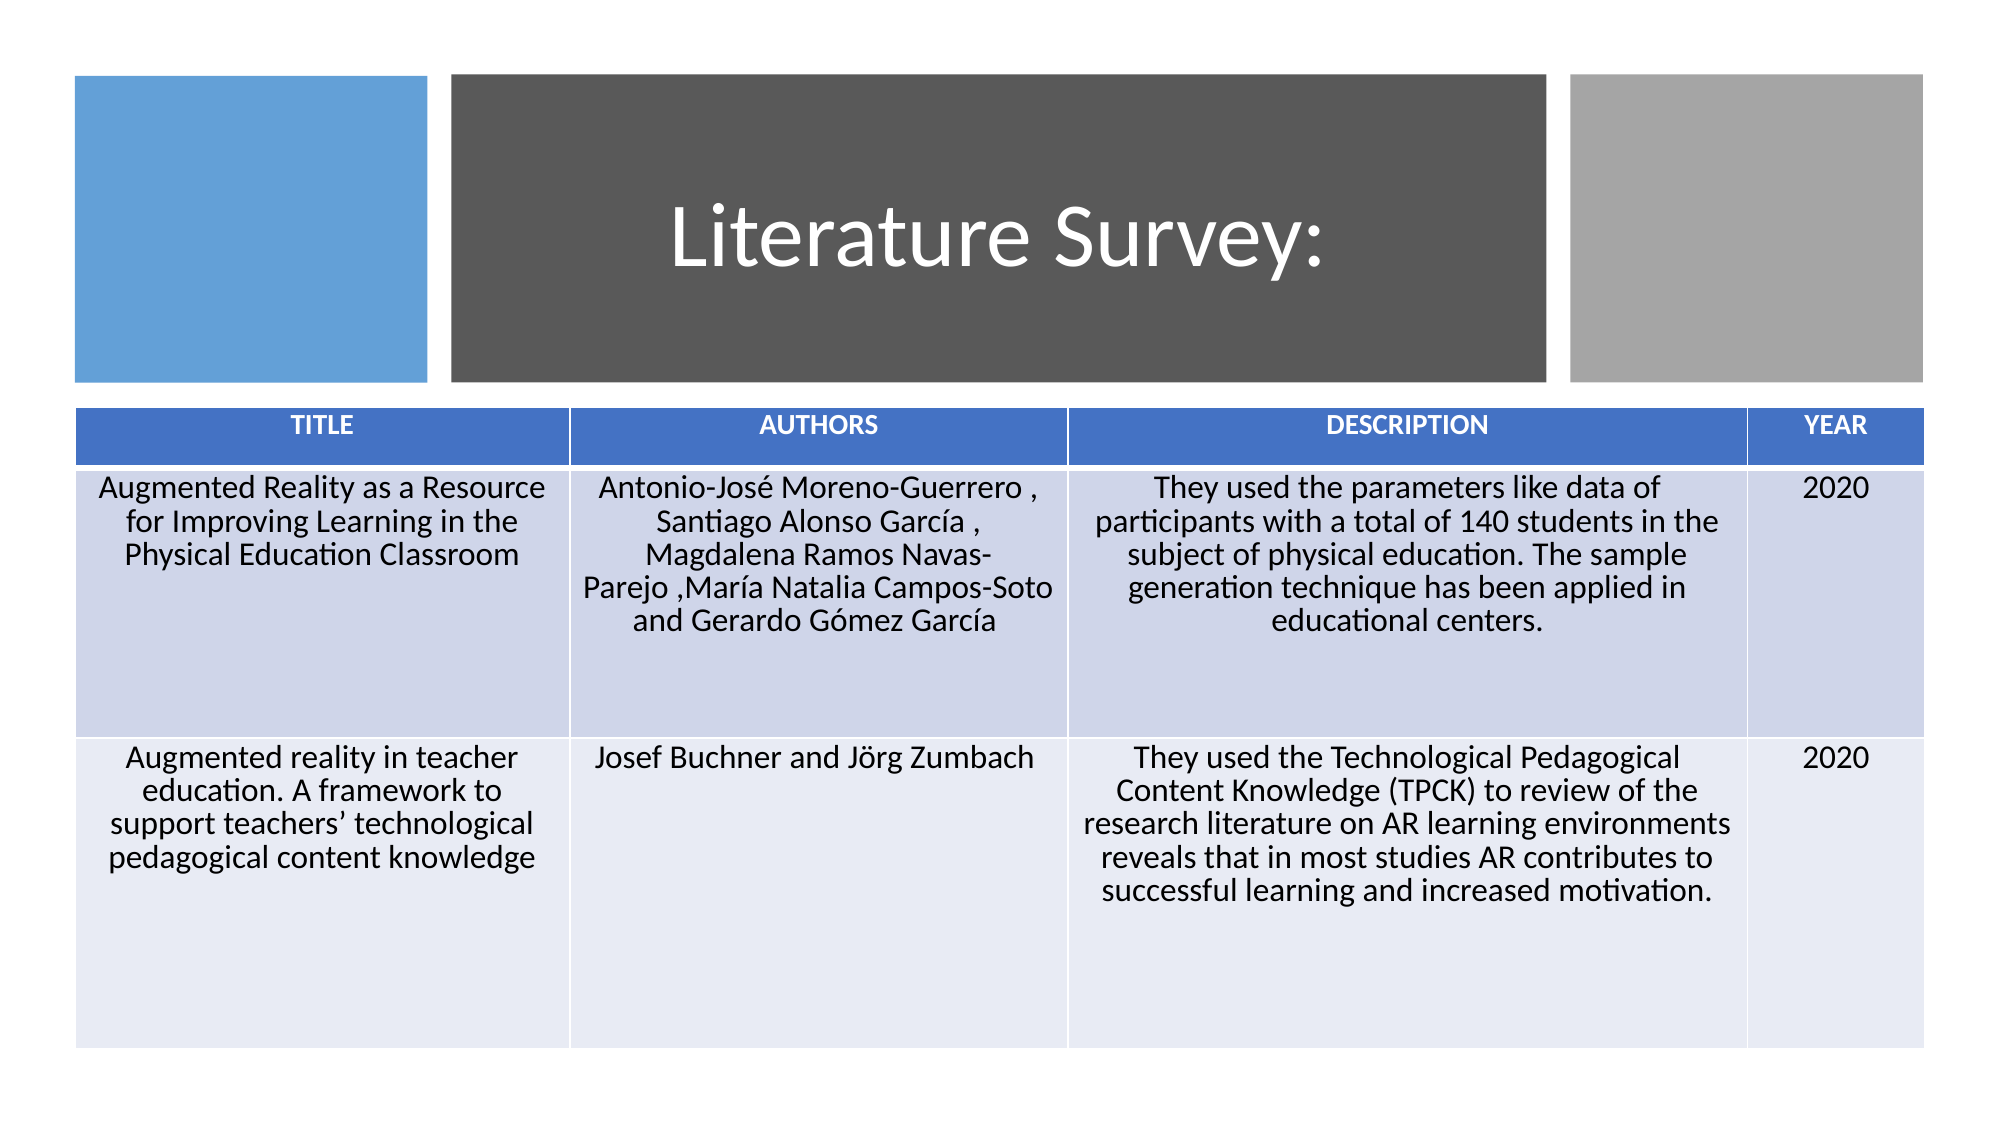

# Literature Survey:
| TITLE | AUTHORS | DESCRIPTION | YEAR |
| --- | --- | --- | --- |
| Augmented Reality as a Resource for Improving Learning in the Physical Education Classroom | Antonio-José Moreno-Guerrero , Santiago Alonso García , Magdalena Ramos Navas-Parejo ,María Natalia Campos-Soto and Gerardo Gómez García | They used the parameters like data of participants with a total of 140 students in the subject of physical education. The sample generation technique has been applied in educational centers. | 2020 |
| Augmented reality in teacher education. A framework to support teachers’ technological pedagogical content knowledge | Josef Buchner and Jörg Zumbach | They used the Technological Pedagogical Content Knowledge (TPCK) to review of the research literature on AR learning environments reveals that in most studies AR contributes to successful learning and increased motivation. | 2020 |